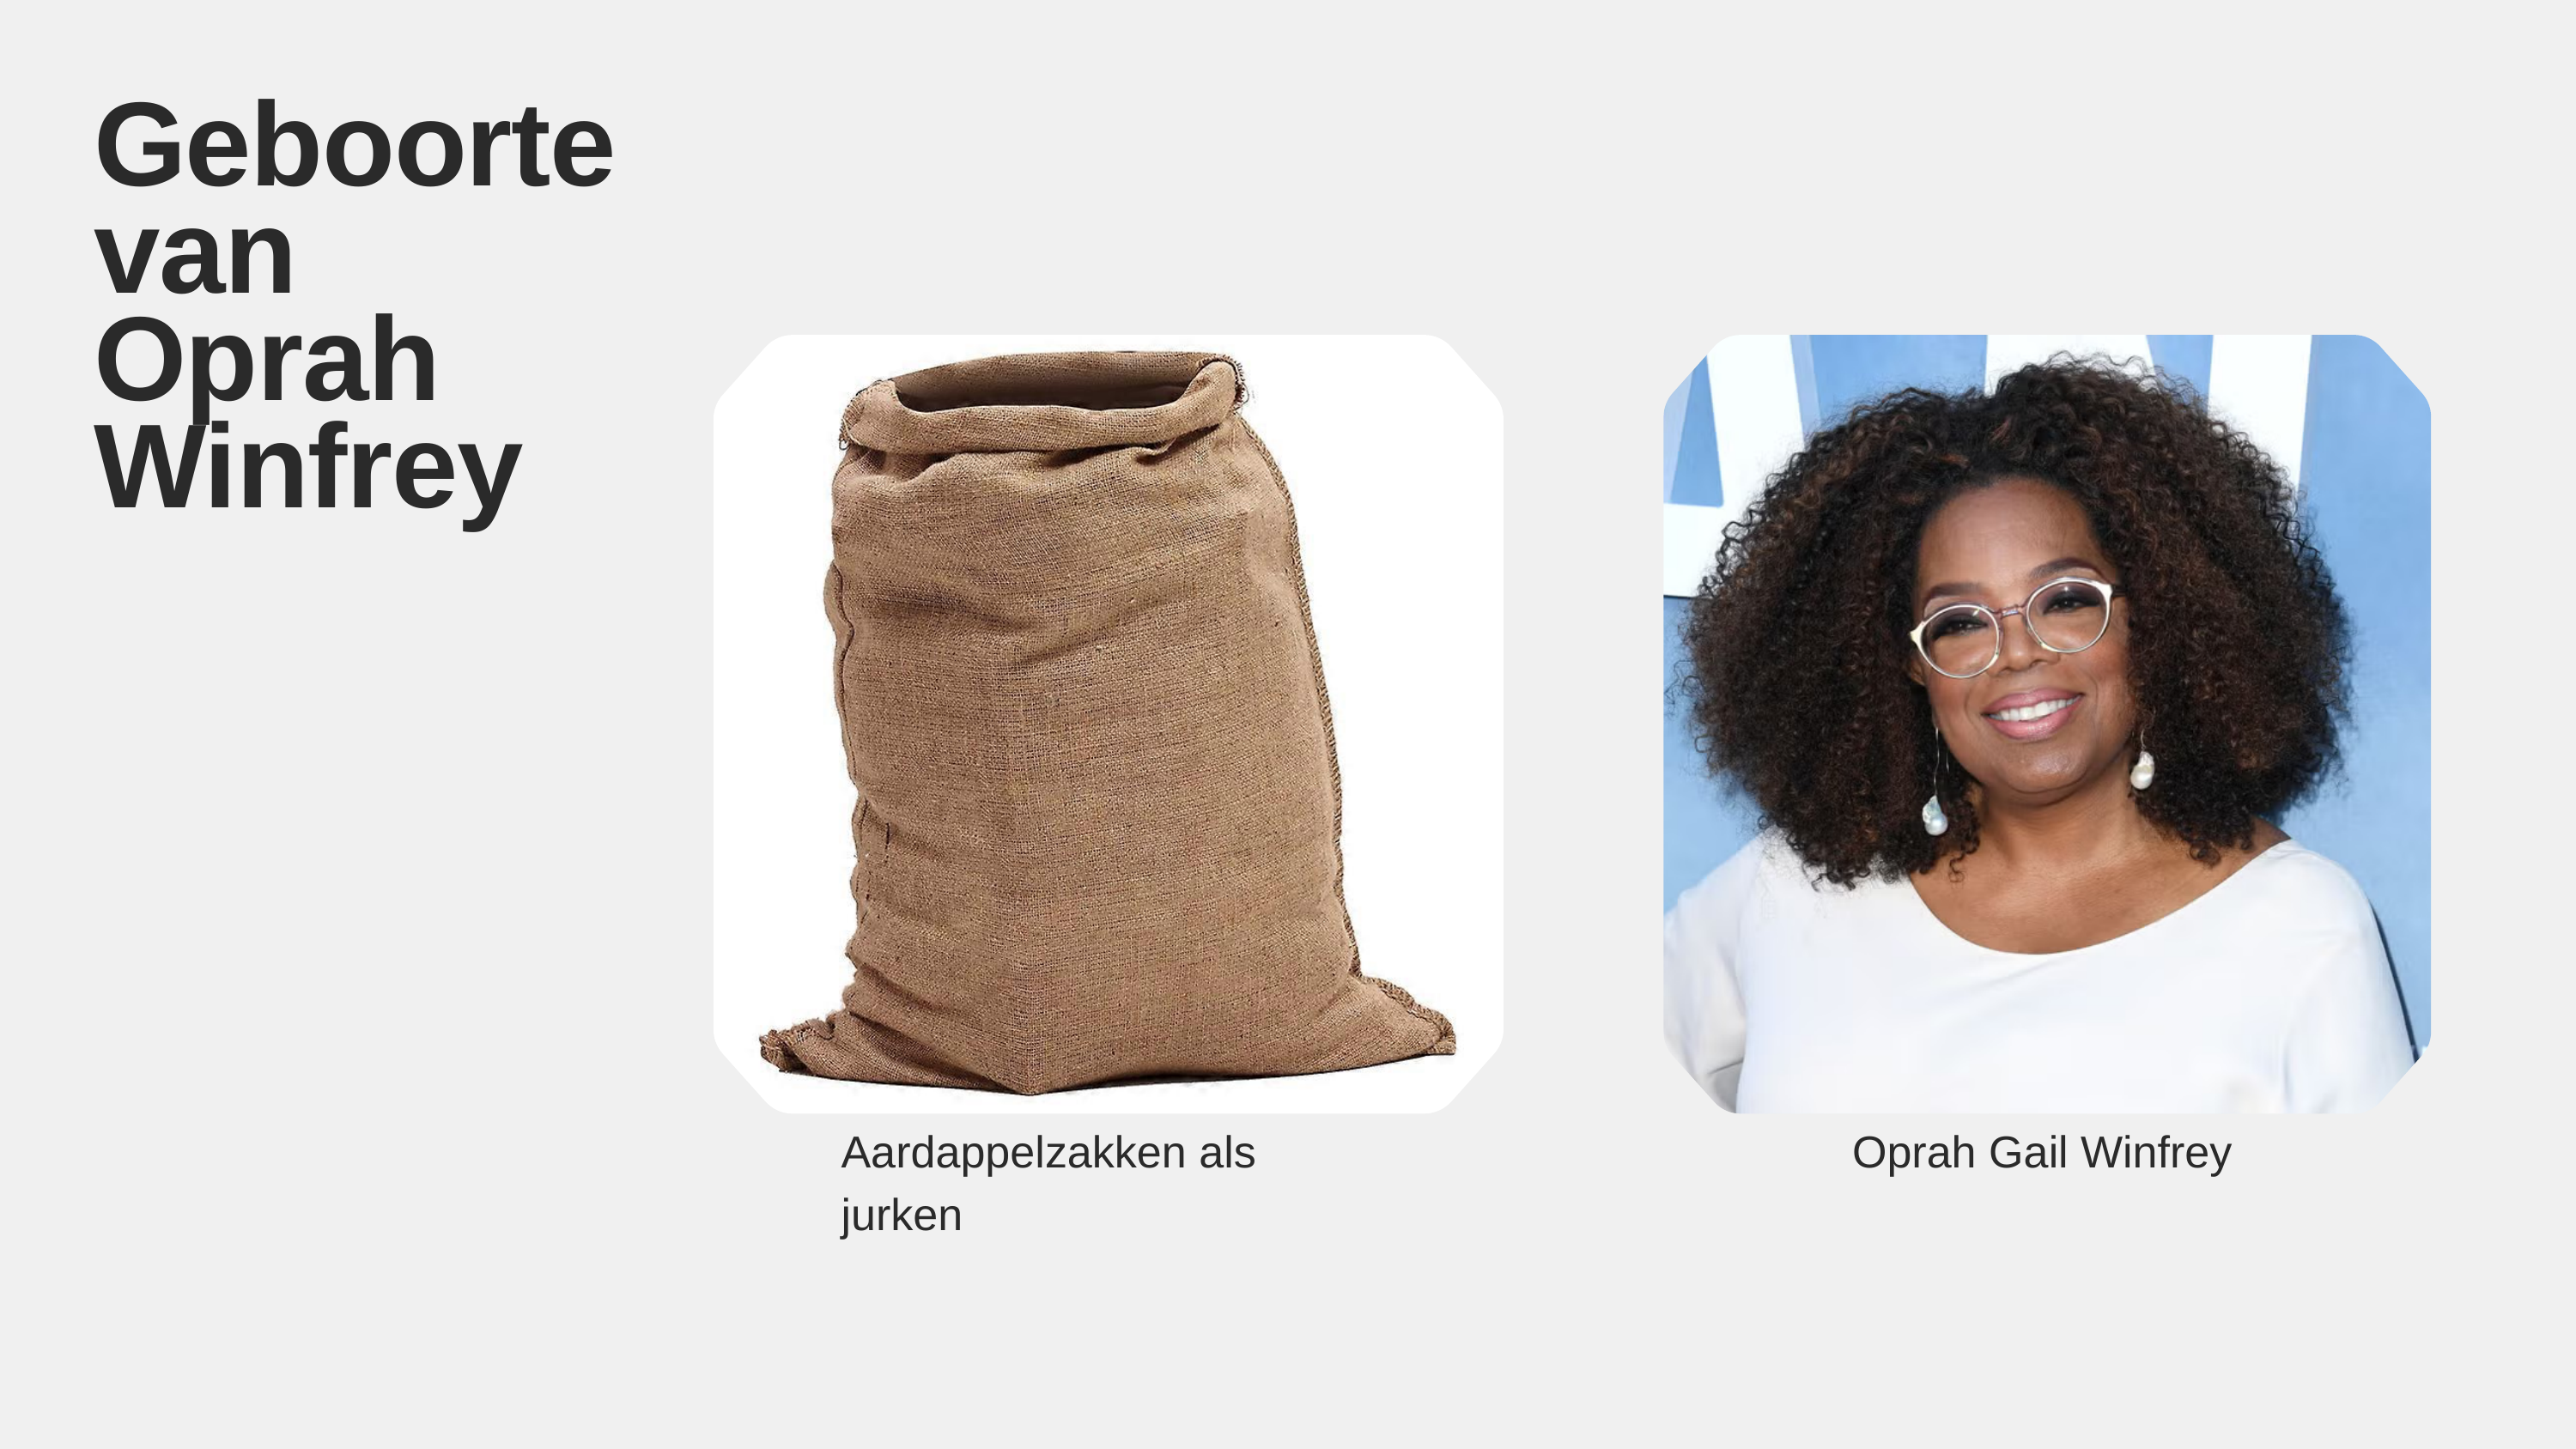

Geboorte van Oprah Winfrey

Aardappelzakken als jurken

Oprah Gail Winfrey